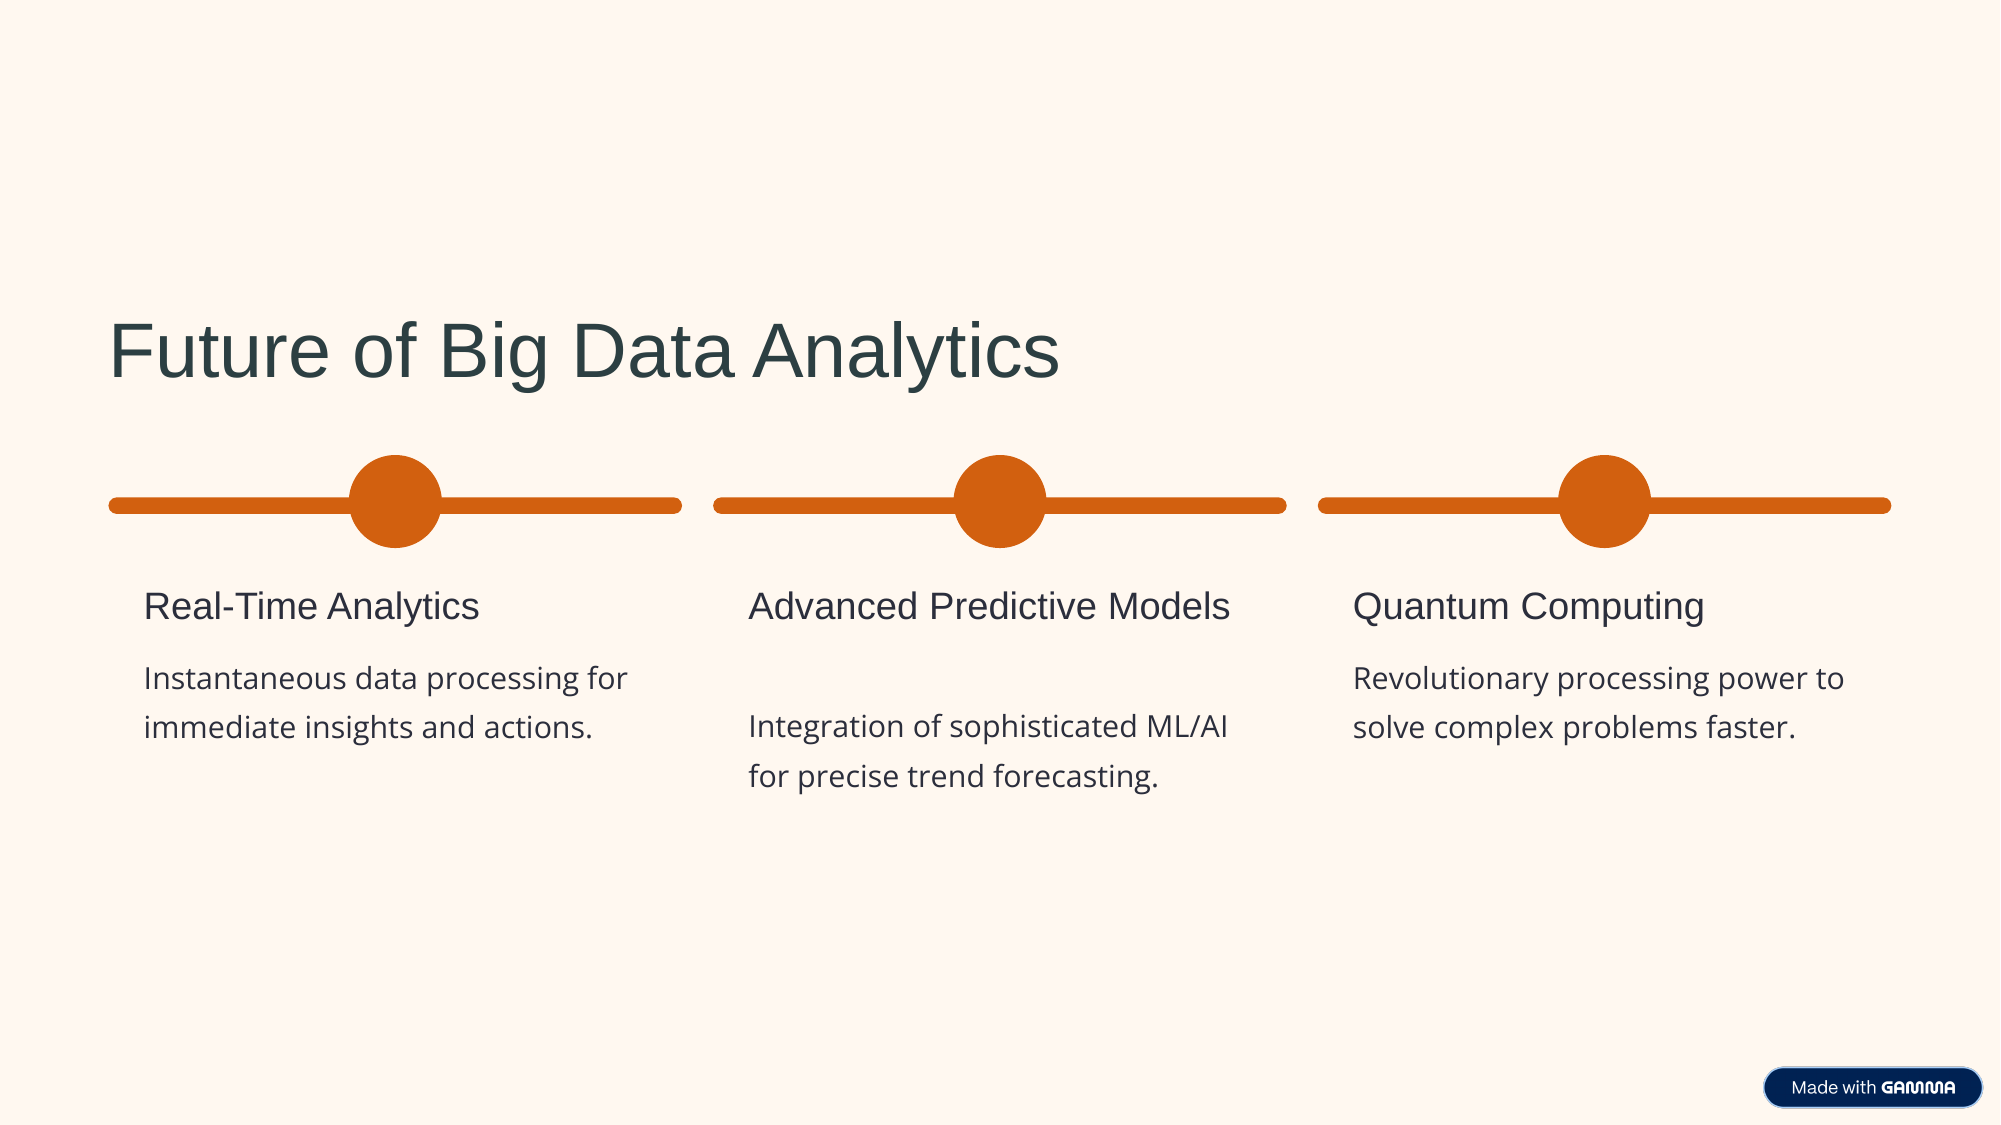

Future of Big Data Analytics

Real-Time Analytics
Advanced Predictive Models
Quantum Computing
Instantaneous data processing for immediate insights and actions.
Revolutionary processing power to solve complex problems faster.
Integration of sophisticated ML/AI for precise trend forecasting.